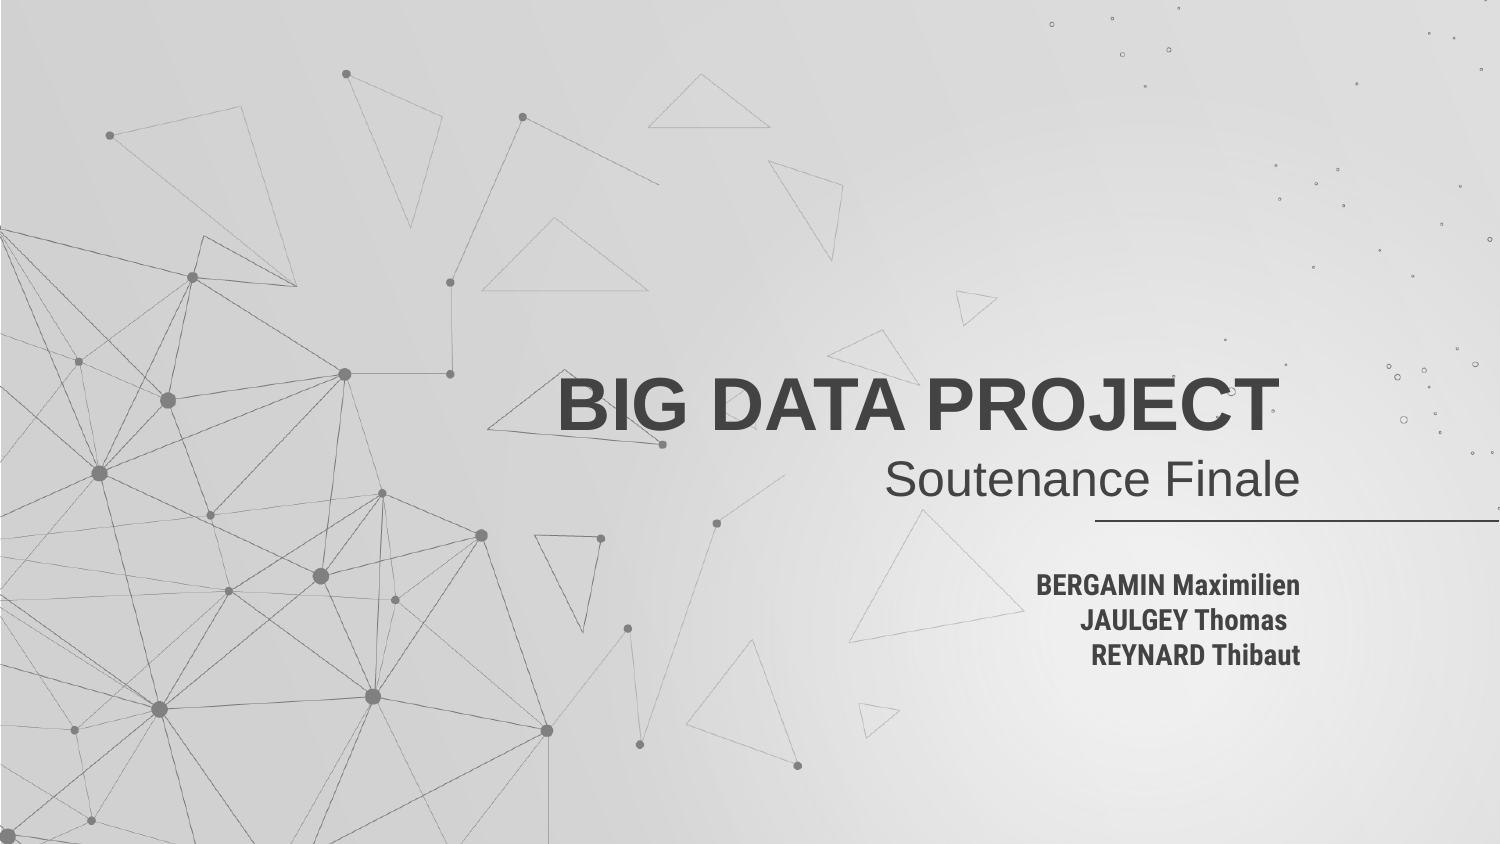

# BIG DATA PROJECT Soutenance Finale
BERGAMIN Maximilien
JAULGEY Thomas
REYNARD Thibaut